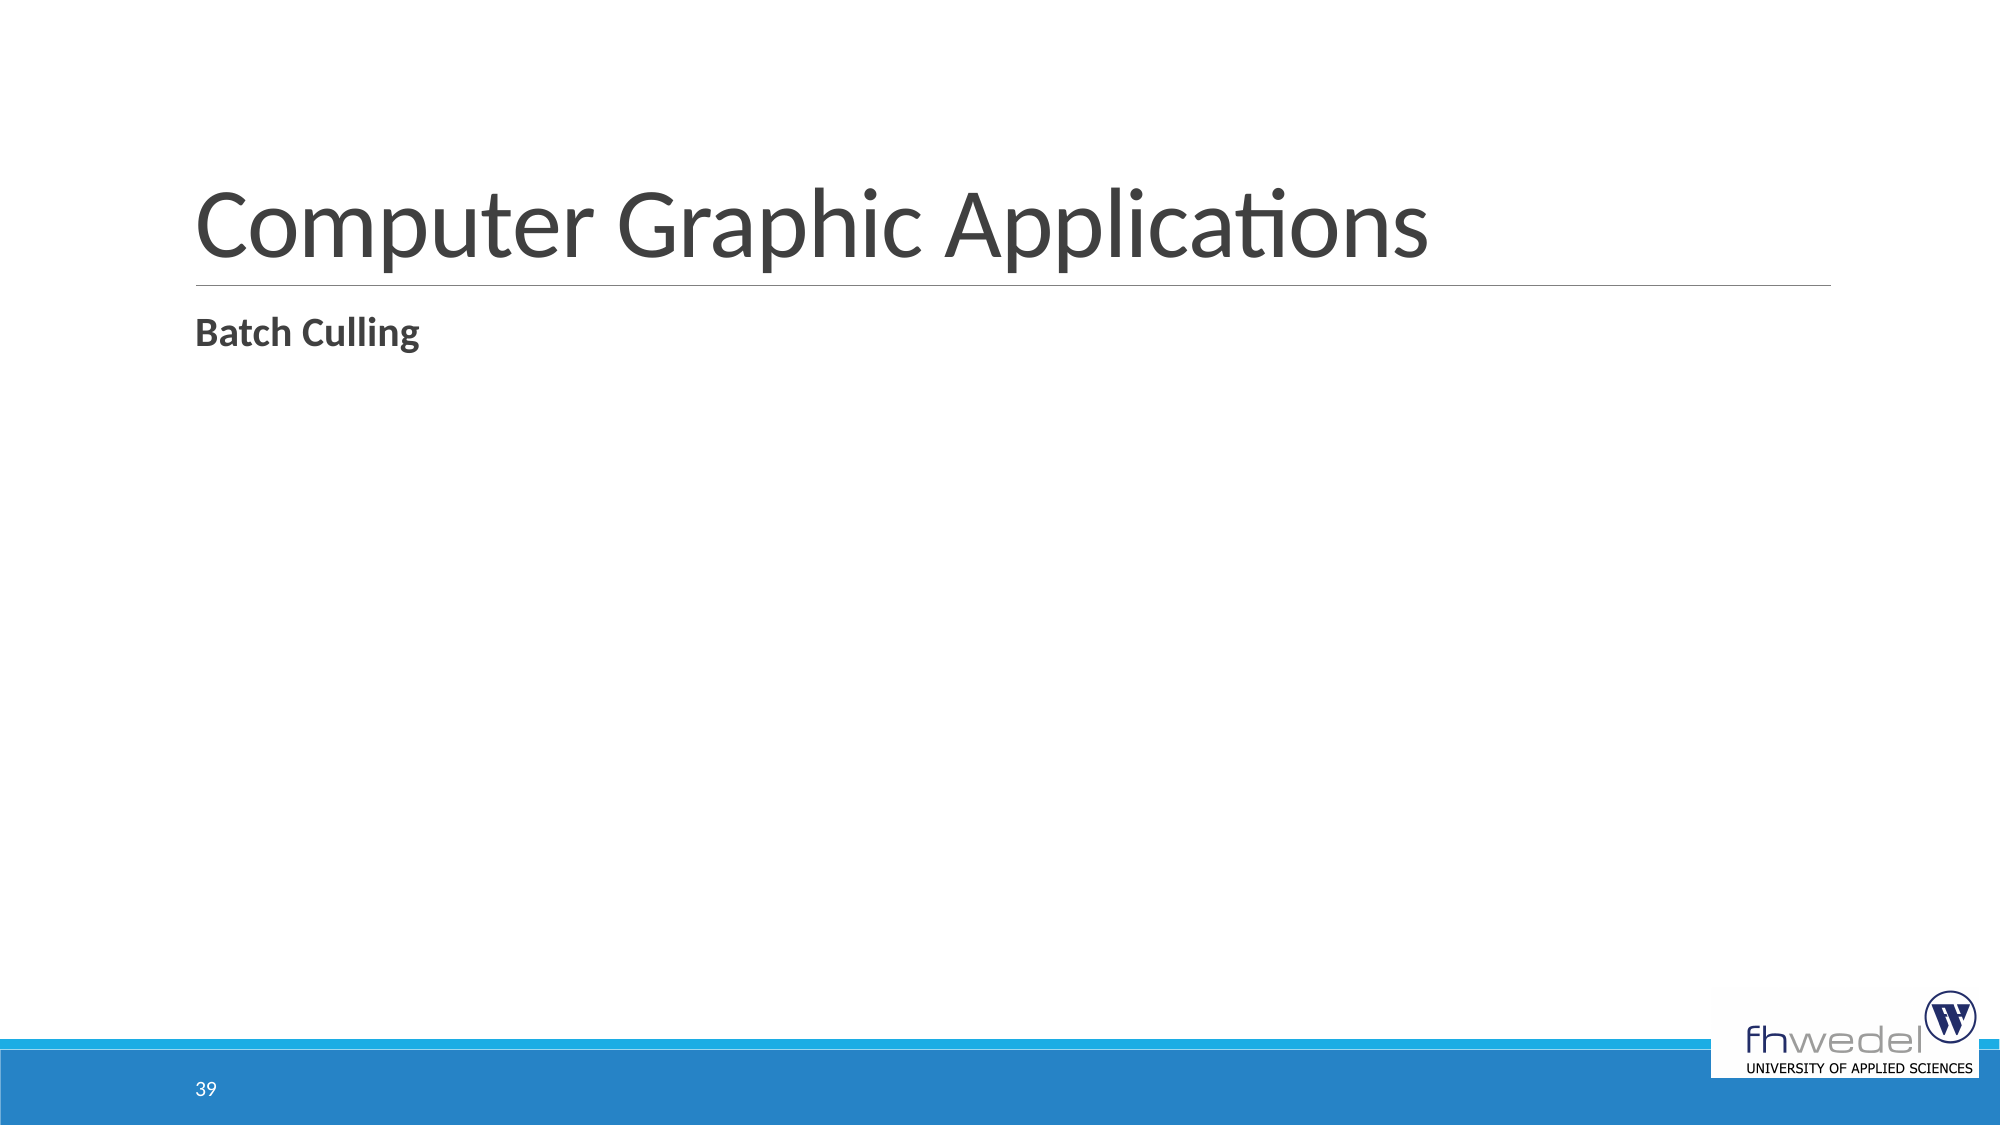

# Computer Graphic Applications
Batch Culling
39